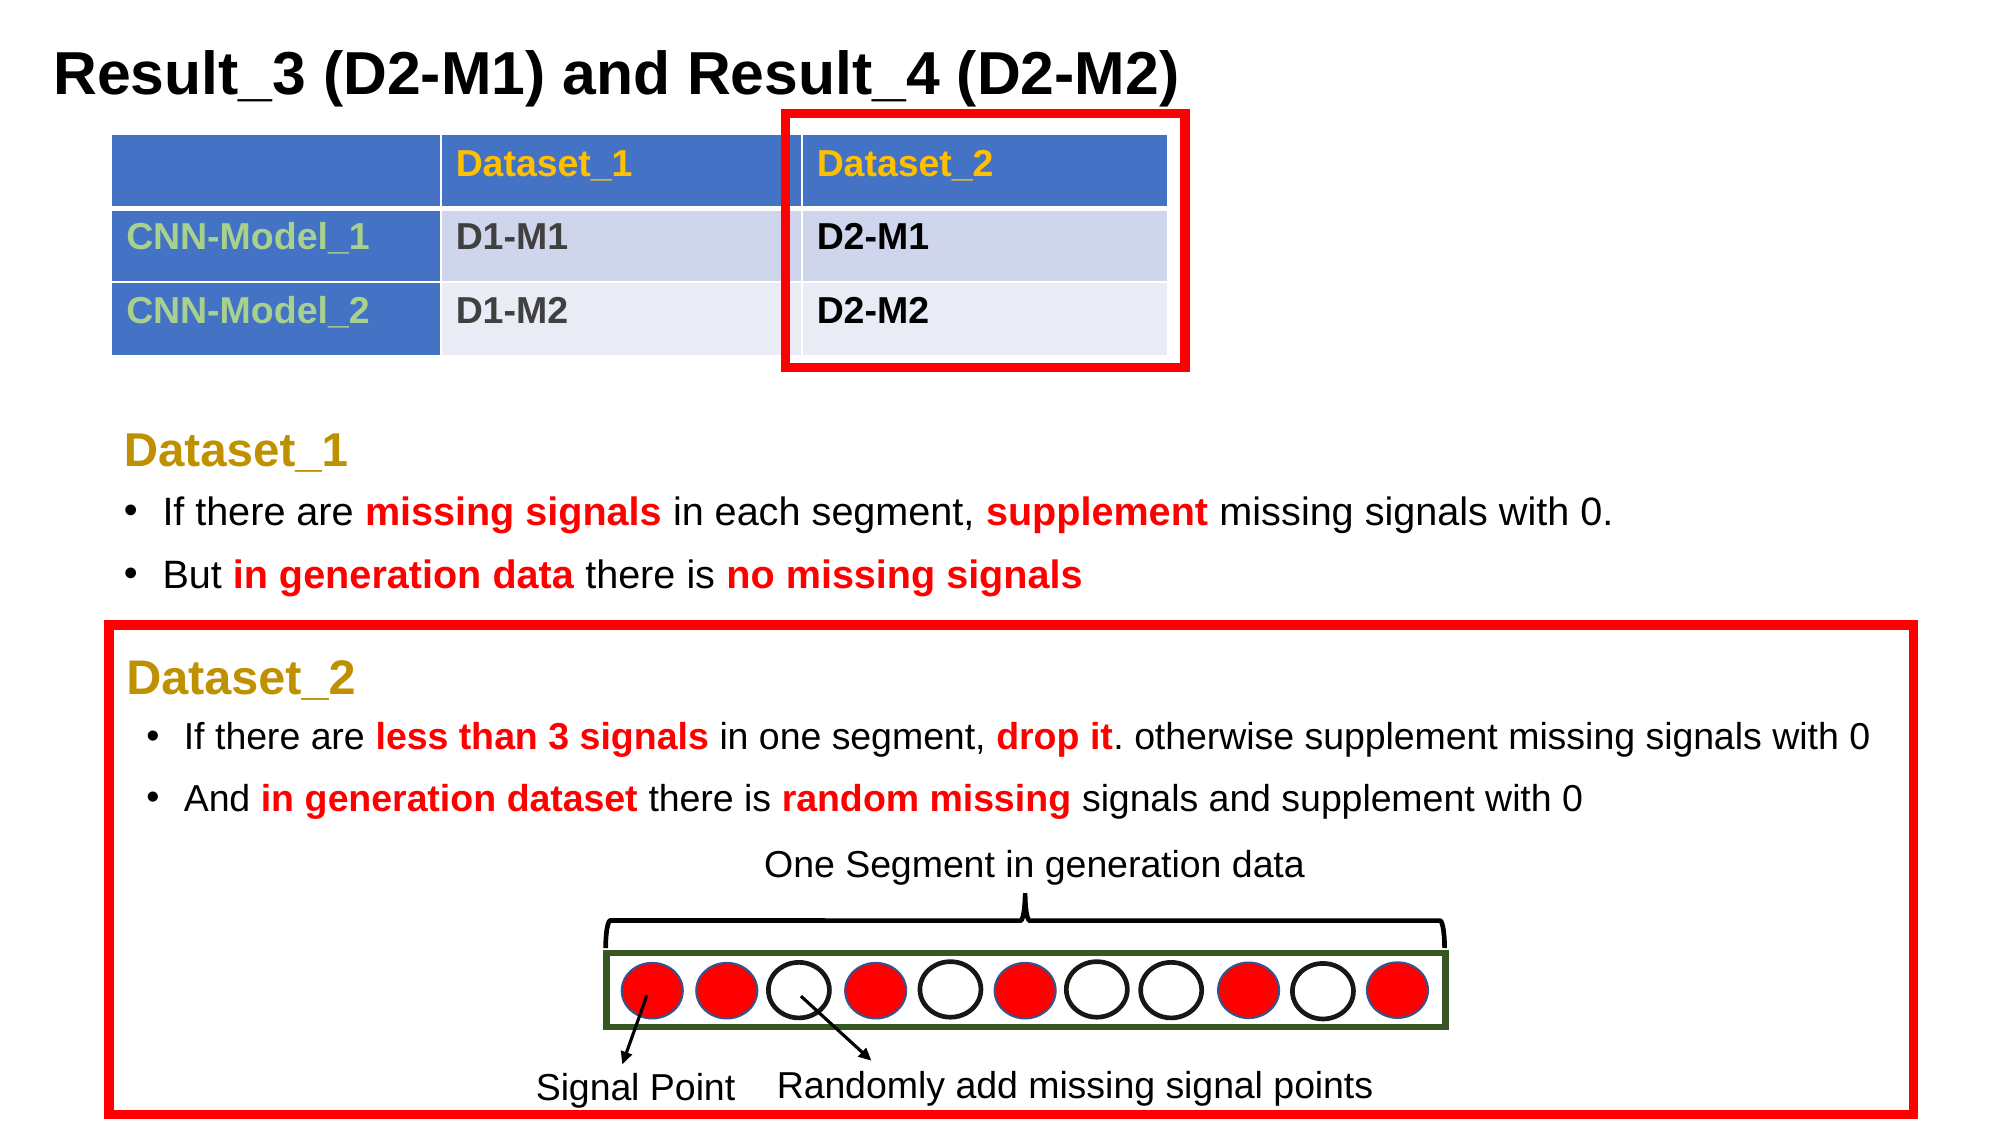

Result_3 (D2-M1) and Result_4 (D2-M2)

|  | Dataset\_1 | Dataset\_2 |
| --- | --- | --- |
| CNN-Model\_1 | D1-M1 | D2-M1 |
| CNN-Model\_2 | D1-M2 | D2-M2 |
Dataset_1
If there are missing signals in each segment, supplement missing signals with 0.
But in generation data there is no missing signals

Dataset_2
If there are less than 3 signals in one segment, drop it. otherwise supplement missing signals with 0
And in generation dataset there is random missing signals and supplement with 0
One Segment in generation data

Randomly add missing signal points
Signal Point